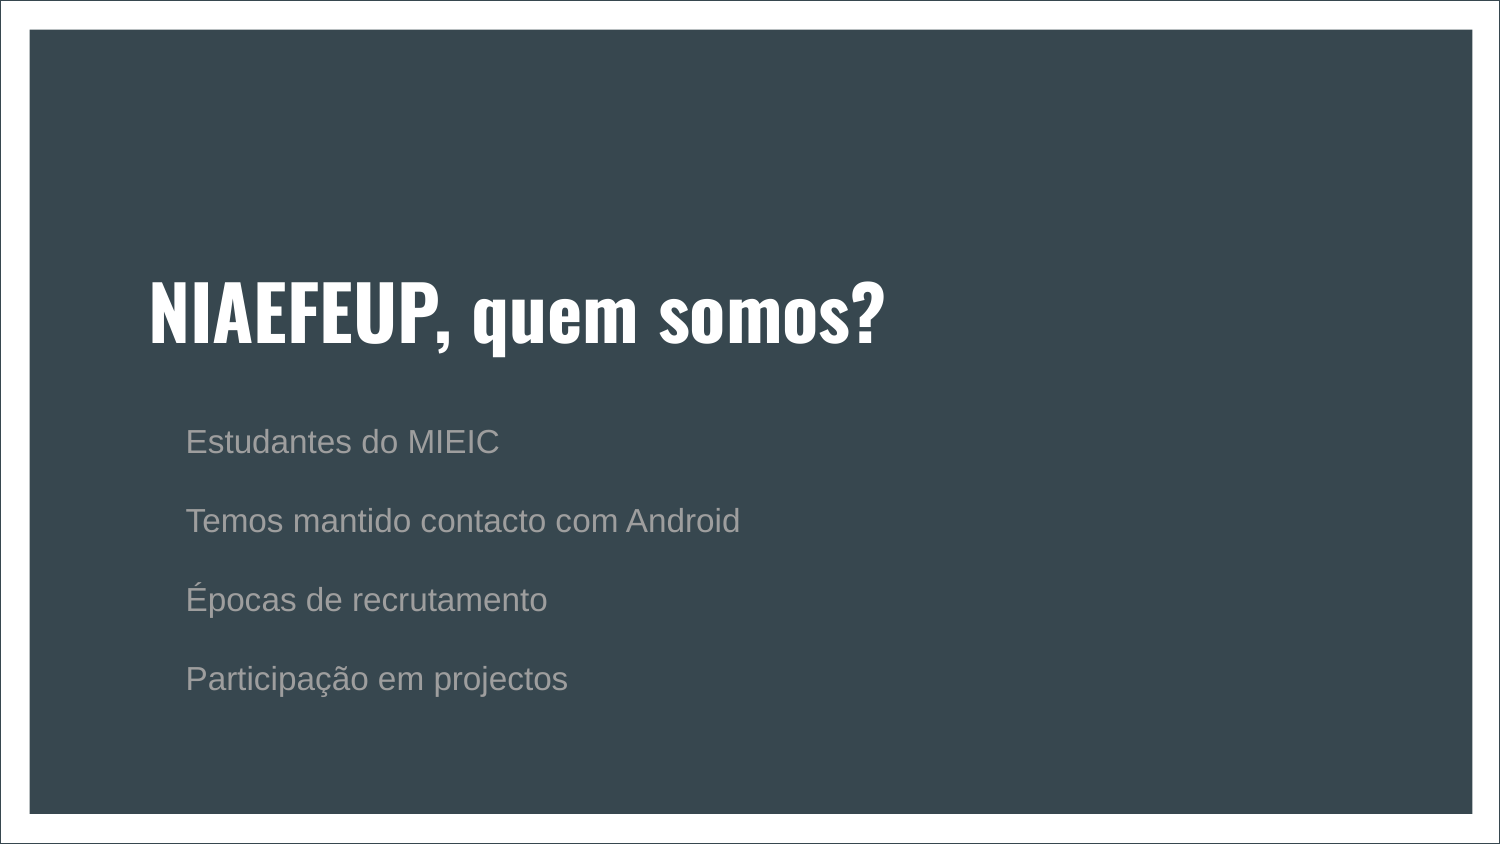

# NIAEFEUP, quem somos?
Estudantes do MIEIC
Temos mantido contacto com Android
Épocas de recrutamento
Participação em projectos